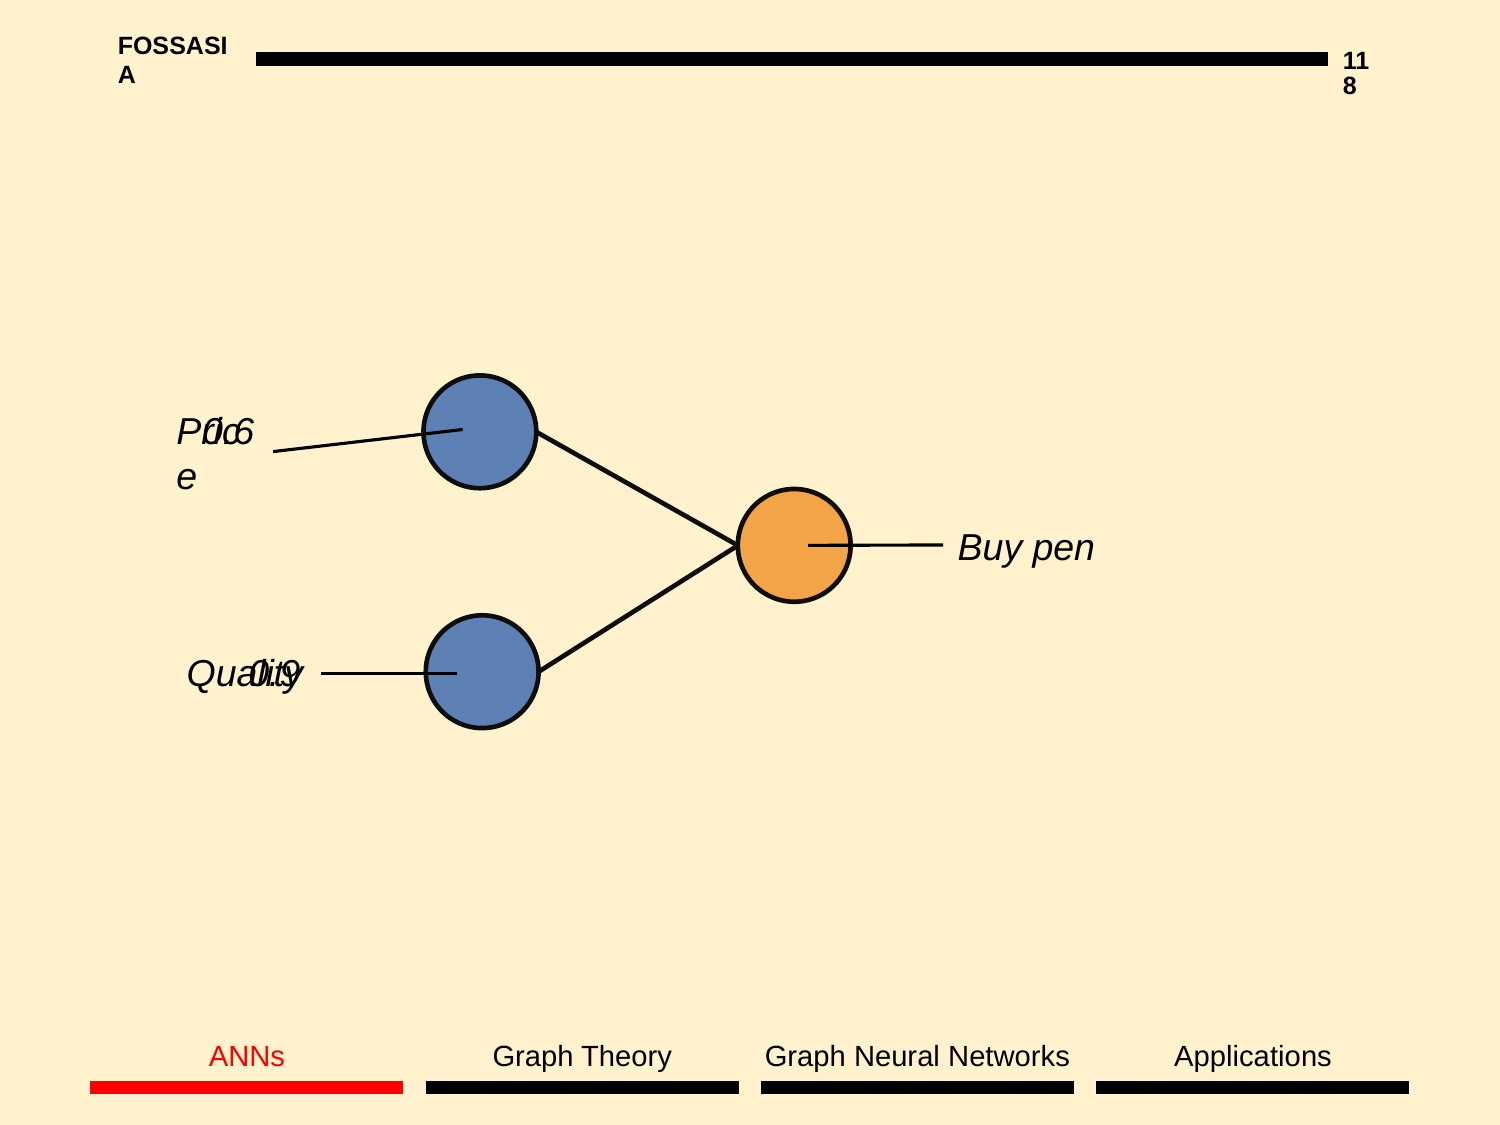

#

0.6
Price

Buy pen

Quality
0.9
ANNs
Graph Theory
Graph Neural Networks
Applications